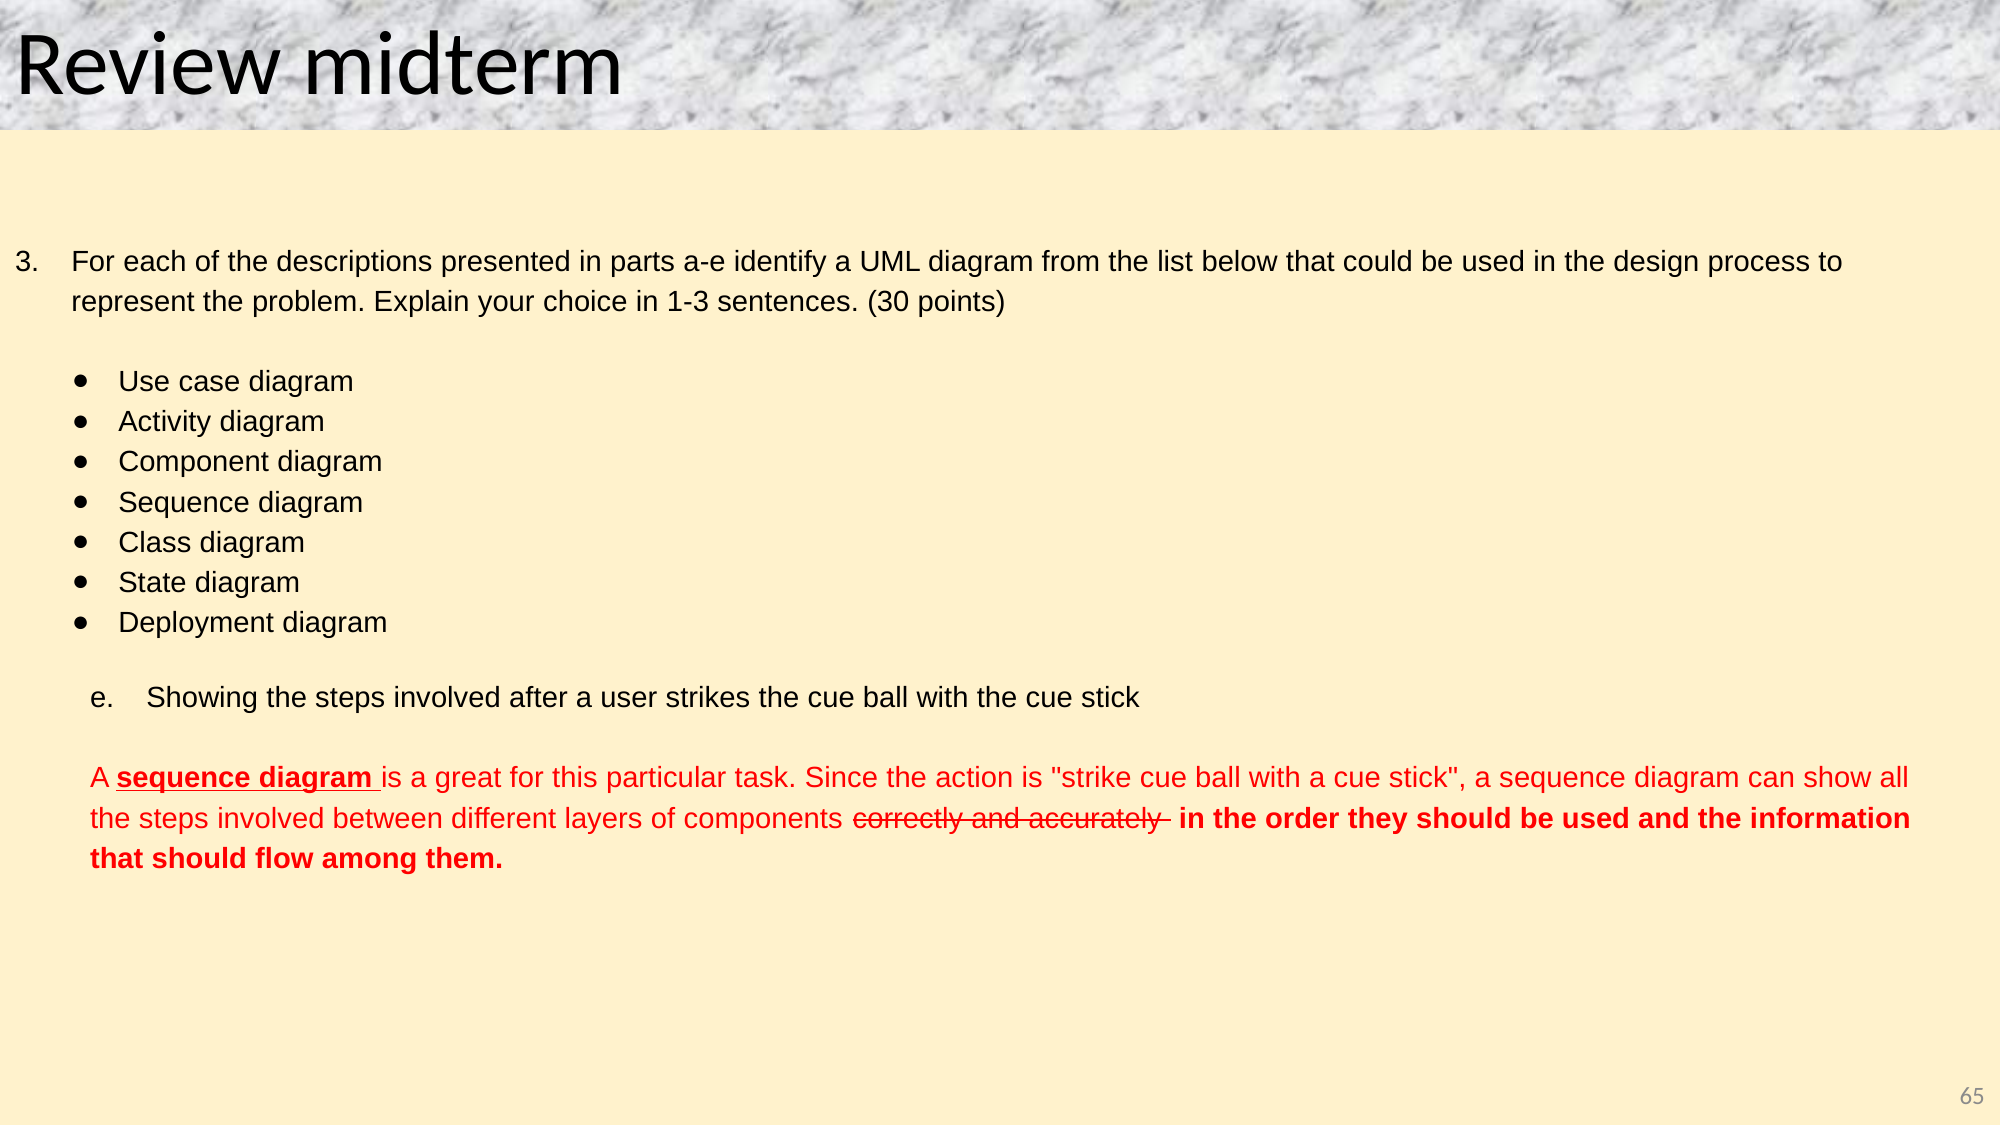

# Review midterm
For each of the descriptions presented in parts a-e identify a UML diagram from the list below that could be used in the design process to represent the problem. Explain your choice in 1-3 sentences. (30 points)

Use case diagram
Activity diagram
Component diagram
Sequence diagram
Class diagram
State diagram
Deployment diagram

Showing the steps involved after a user strikes the cue ball with the cue stick

A sequence diagram is a great for this particular task. Since the action is "strike cue ball with a cue stick", a sequence diagram can show all the steps involved between different layers of components correctly and accurately  in the order they should be used and the information that should flow among them.

65